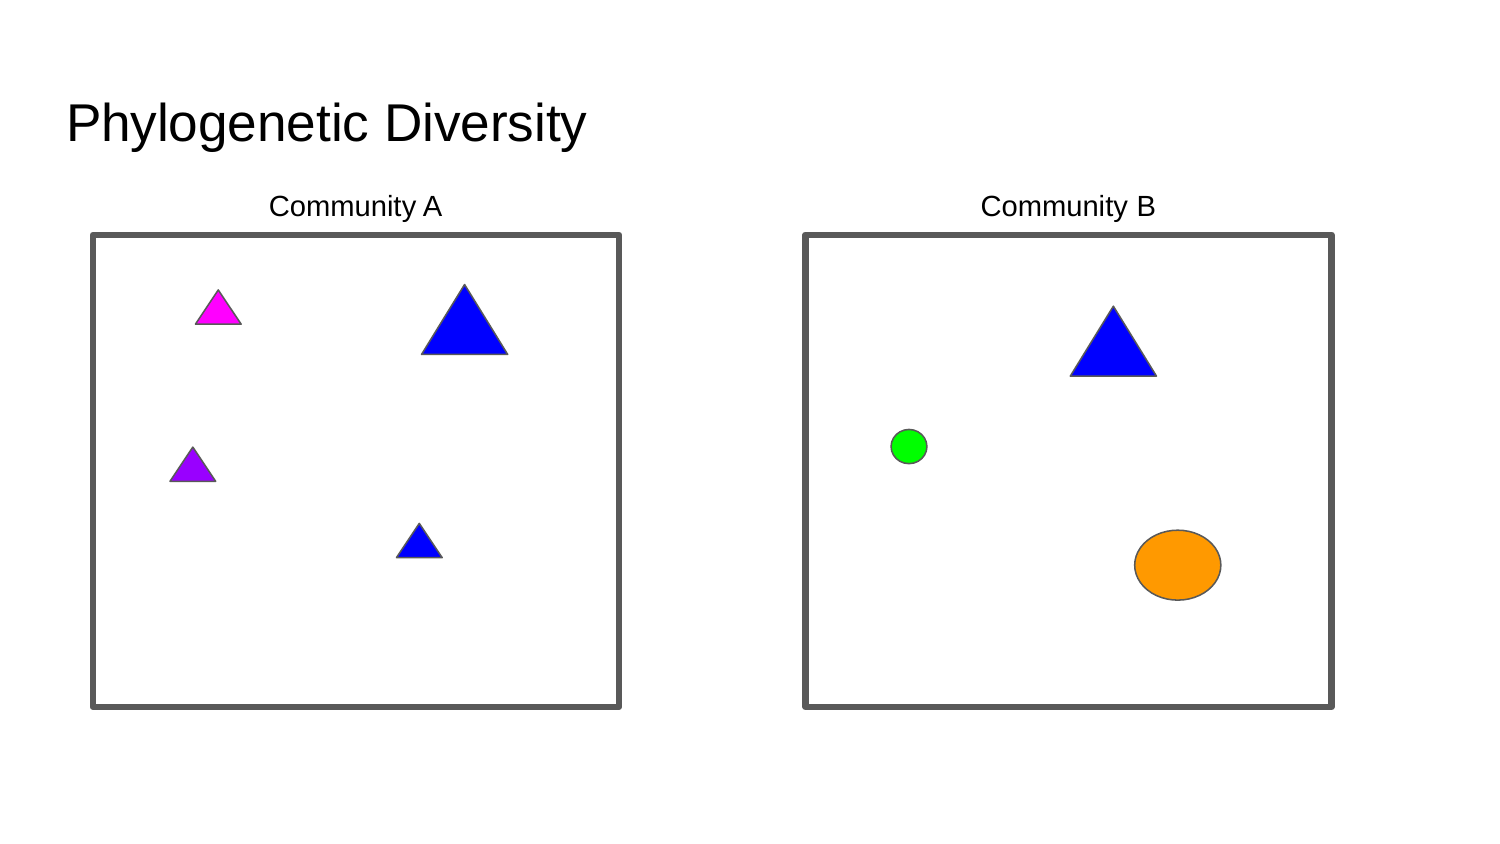

# Phylogenetic Diversity
Community A
Community B